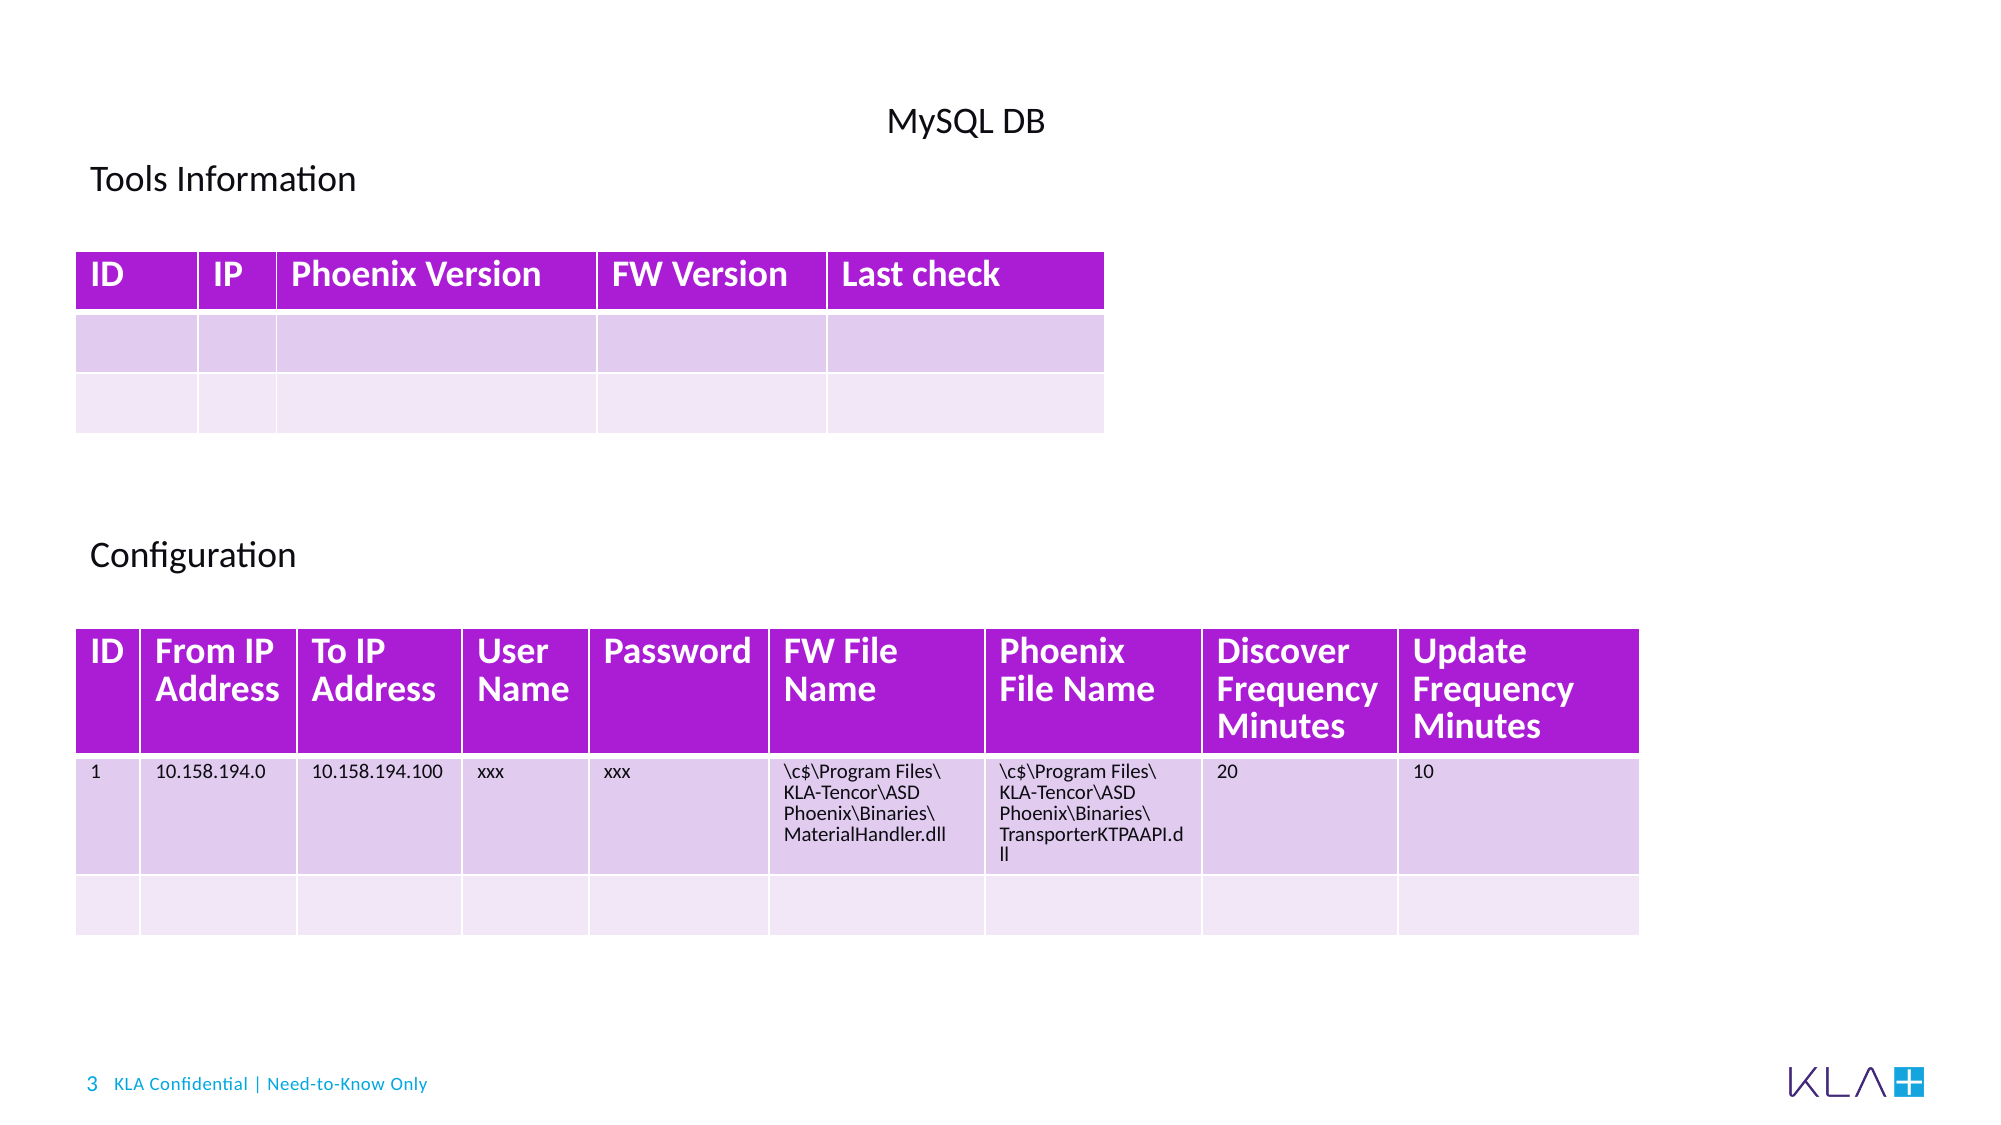

MySQL DB
Tools Information
| ID | IP | Phoenix Version | FW Version | Last check |
| --- | --- | --- | --- | --- |
|  |  |  |  |  |
|  |  |  |  |  |
Configuration
| ID | From IP Address | To IP Address | User Name | Password | FW File Name | Phoenix File Name | Discover Frequency Minutes | Update Frequency Minutes |
| --- | --- | --- | --- | --- | --- | --- | --- | --- |
| 1 | 10.158.194.0 | 10.158.194.100 | xxx | xxx | \c$\Program Files\KLA-Tencor\ASD Phoenix\Binaries\MaterialHandler.dll | \c$\Program Files\KLA-Tencor\ASD Phoenix\Binaries\TransporterKTPAAPI.dll | 20 | 10 |
|  |  |  |  |  |  |  |  |  |